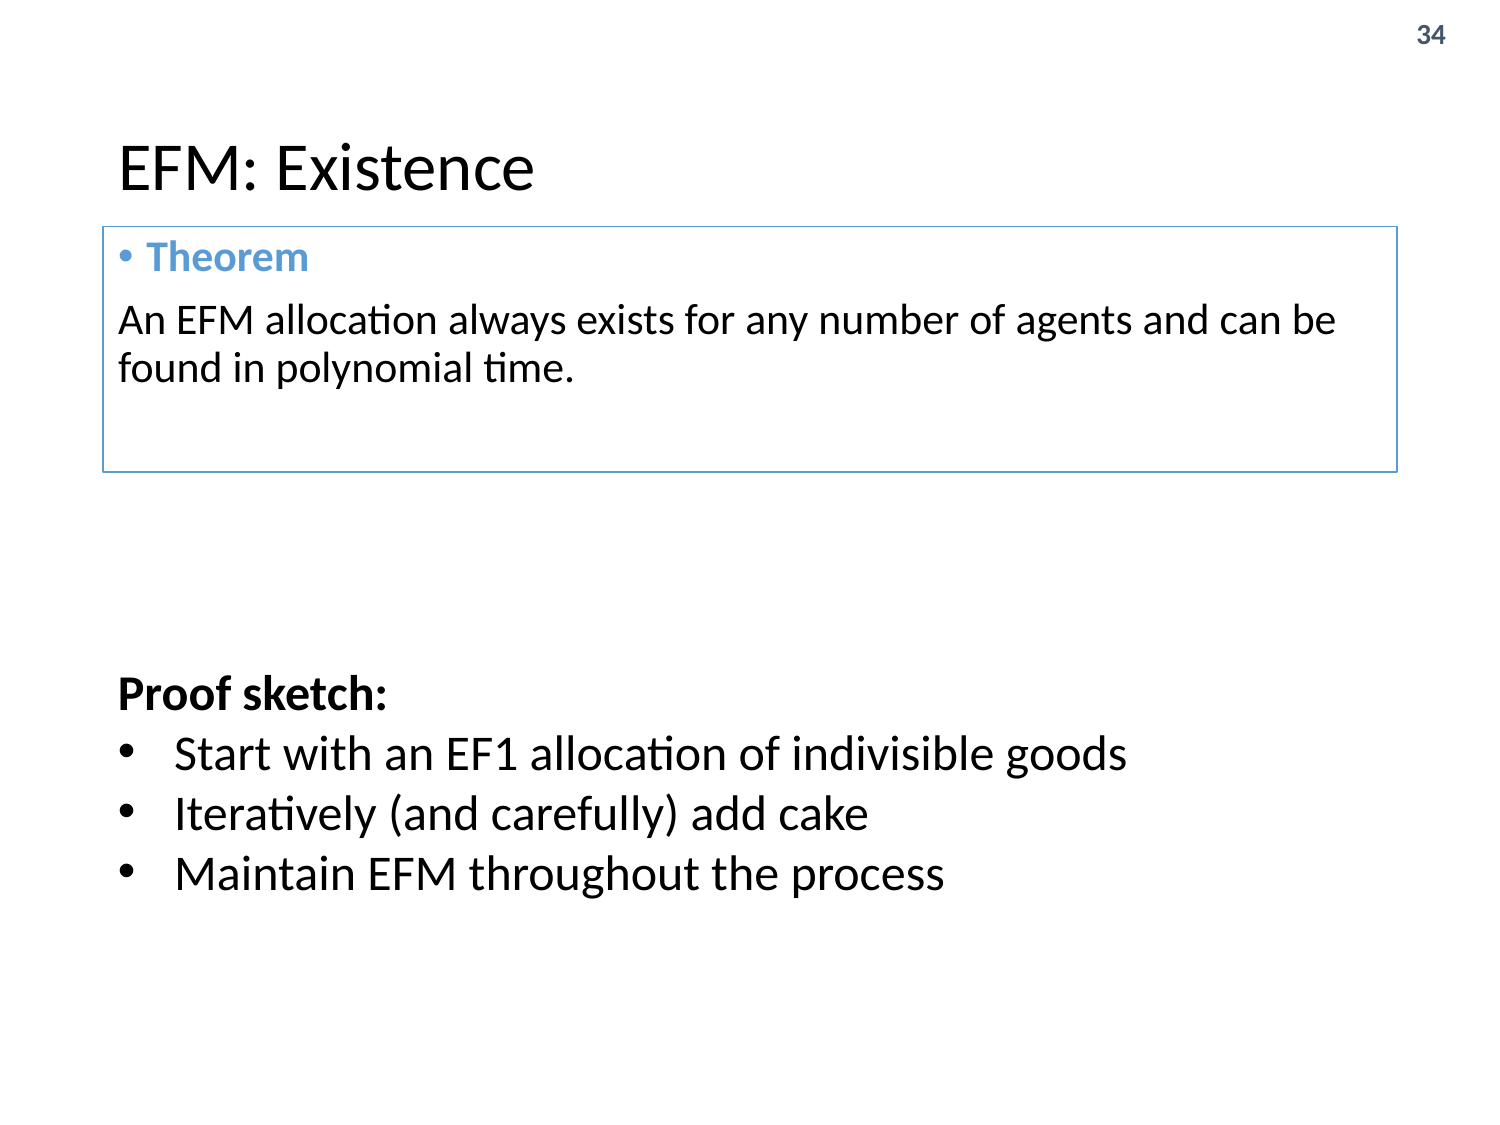

# EFM: Existence
Theorem
An EFM allocation always exists for any number of agents and can be found in polynomial time.

Proof sketch:
Start with an EF1 allocation of indivisible goods
Iteratively (and carefully) add cake
Maintain EFM throughout the process